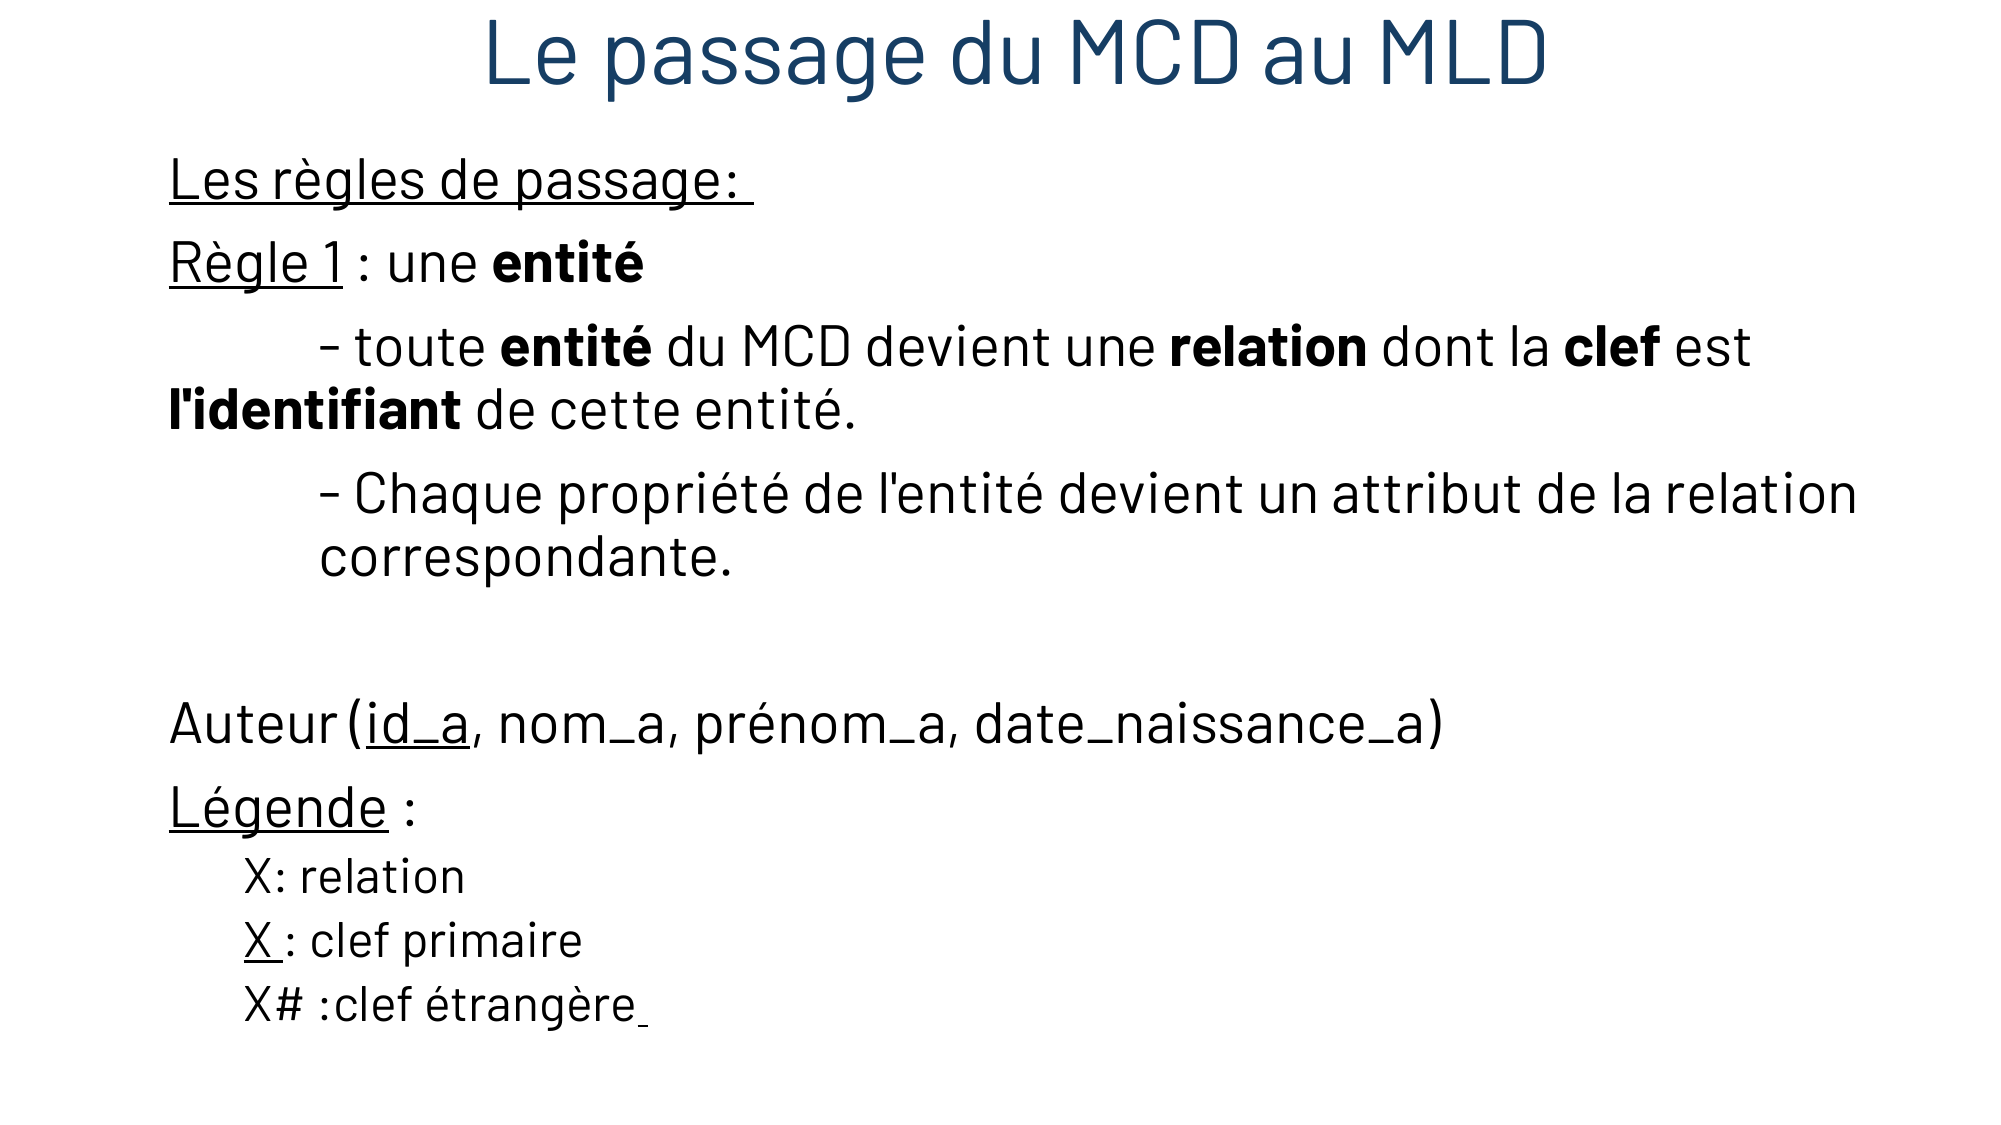

# Le passage du MCD au MLD
Les règles de passage:
Règle 1 : une entité
	- toute entité du MCD devient une relation dont la clef est 	l'identifiant de cette entité.
	- Chaque propriété de l'entité devient un attribut de la relation 	correspondante.

Auteur (id_a, nom_a, prénom_a, date_naissance_a)
Légende :
X: relation
X : clef primaire
X# :clef étrangère